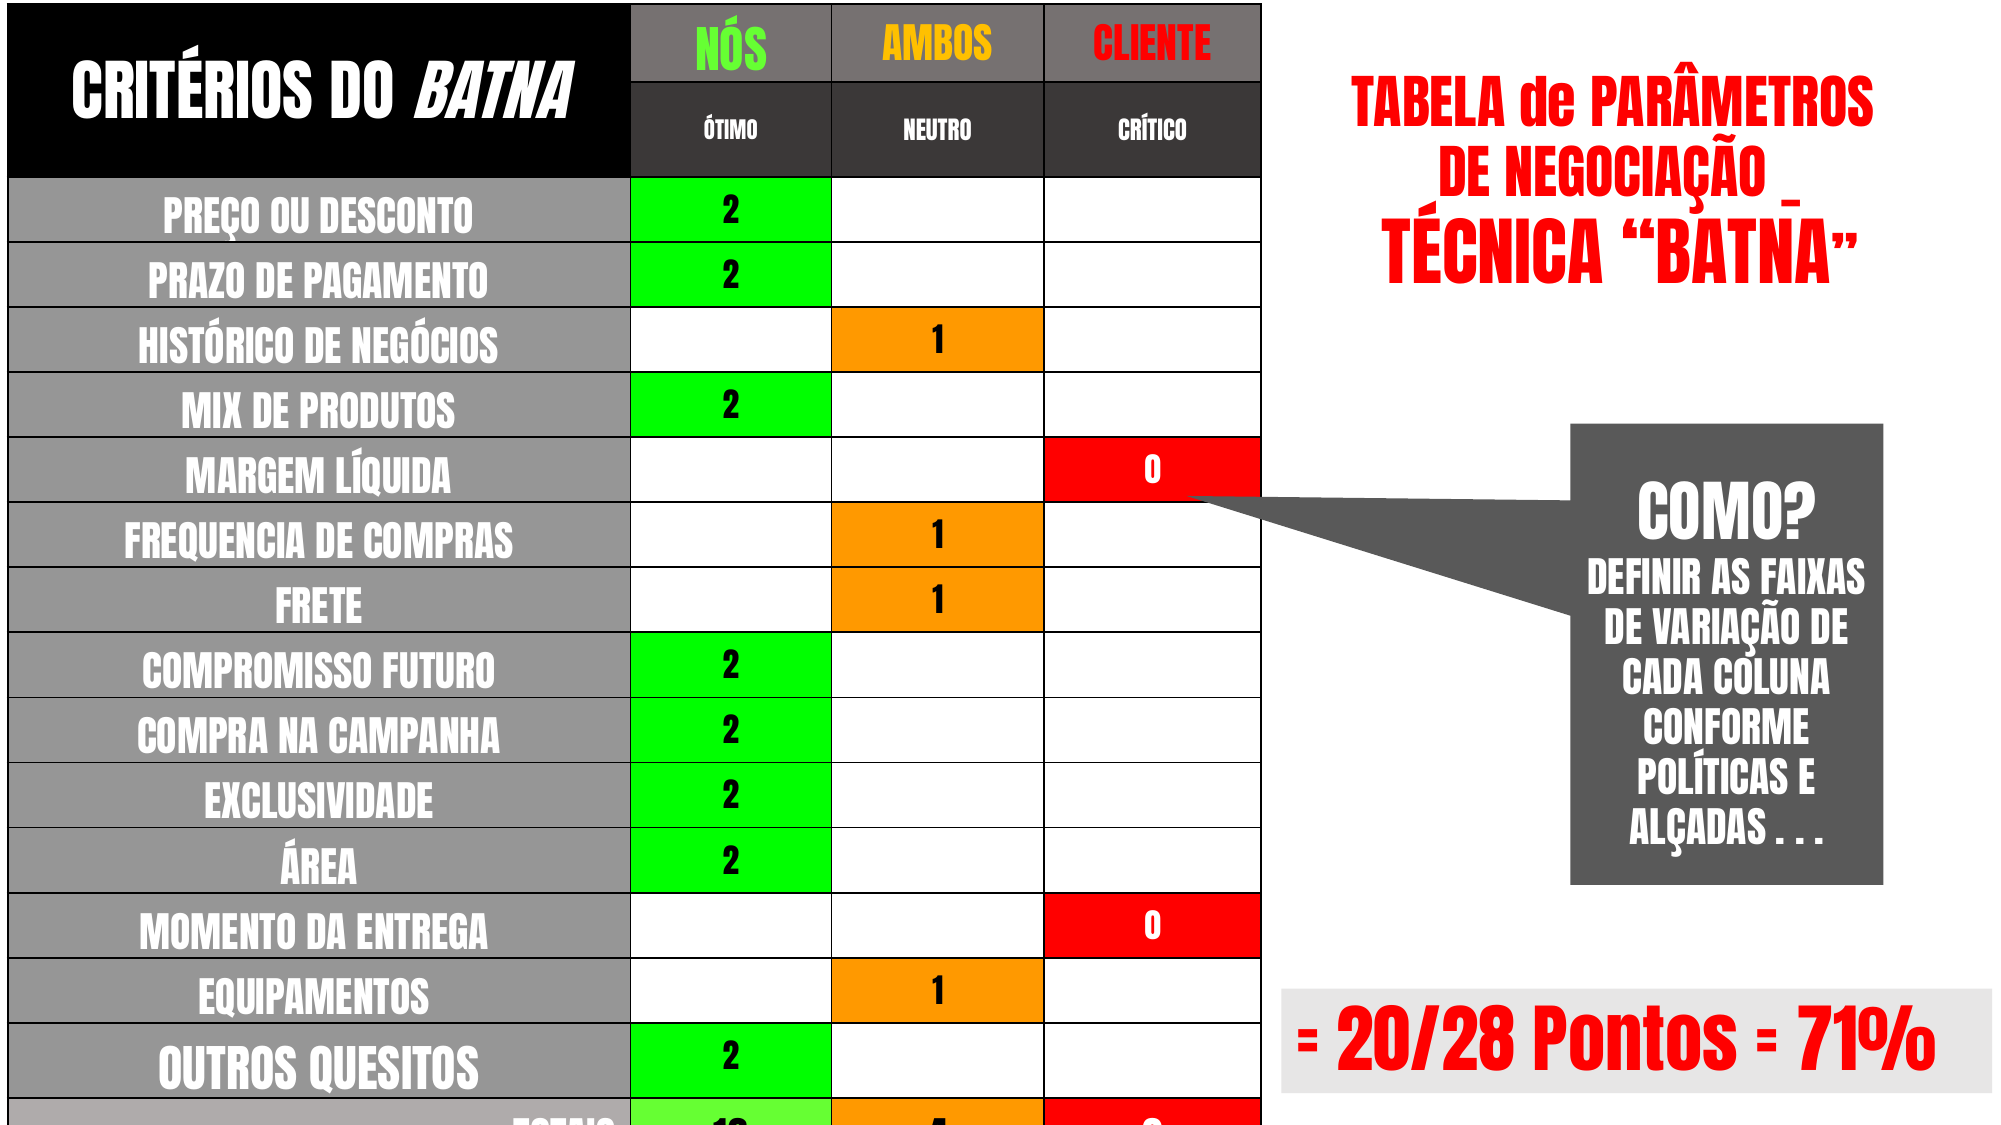

| CRITÉRIOS DO BATNA | NÓS | AMBOS | CLIENTE |
| --- | --- | --- | --- |
|  | ÓTIMO | NEUTRO | CRÍTICO |
| PREÇO OU DESCONTO | 2 |  |  |
| PRAZO DE PAGAMENTO | 2 |  |  |
| HISTÓRICO DE NEGÓCIOS |  | 1 |  |
| MIX DE PRODUTOS | 2 |  |  |
| MARGEM LÍQUIDA |  |  | 0 |
| FREQUENCIA DE COMPRAS |  | 1 |  |
| FRETE |  | 1 |  |
| COMPROMISSO FUTURO | 2 |  |  |
| COMPRA NA CAMPANHA | 2 |  |  |
| EXCLUSIVIDADE | 2 |  |  |
| ÁREA | 2 |  |  |
| MOMENTO DA ENTREGA |  |  | 0 |
| EQUIPAMENTOS |  | 1 |  |
| OUTROS QUESITOS | 2 |  |  |
| TOTAIS | 16 | 4 | 0 |
TABELA de PARÂMETROS  DE NEGOCIAÇÃO _ TÉCNICA “BATNA”

COMO?
DEFINIR AS FAIXAS DE VARIAÇÃO DE CADA COLUNA CONFORME POLÍTICAS E ALÇADAS . . .
= 20/28 Pontos = 71%